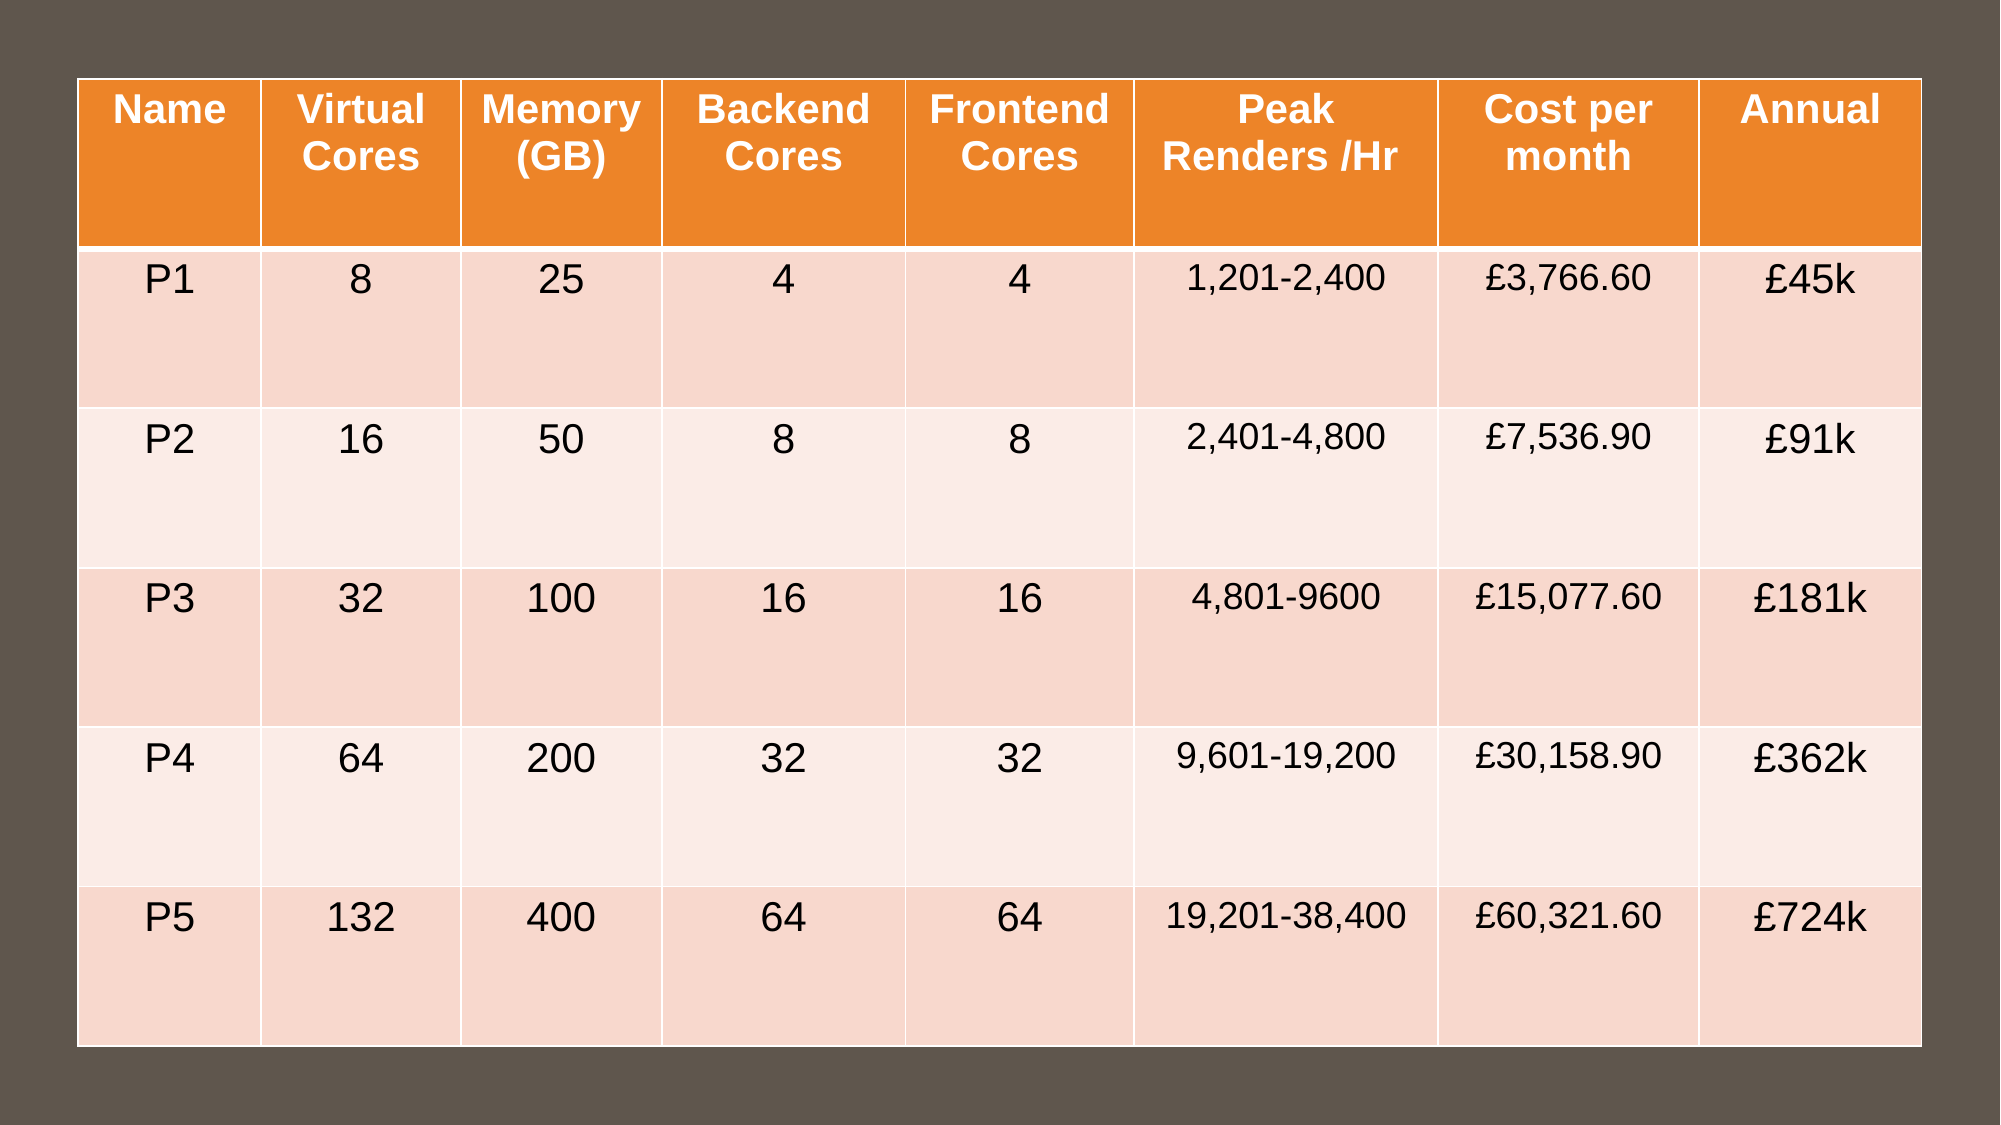

| Name | Virtual Cores | Memory (GB) | Backend Cores | Frontend Cores | Peak Renders /Hr | Cost per month | Annual |
| --- | --- | --- | --- | --- | --- | --- | --- |
| P1 | 8 | 25 | 4 | 4 | 1,201-2,400 | £3,766.60 | £45k |
| P2 | 16 | 50 | 8 | 8 | 2,401-4,800 | £7,536.90 | £91k |
| P3 | 32 | 100 | 16 | 16 | 4,801-9600 | £15,077.60 | £181k |
| P4 | 64 | 200 | 32 | 32 | 9,601-19,200 | £30,158.90 | £362k |
| P5 | 132 | 400 | 64 | 64 | 19,201-38,400 | £60,321.60 | £724k |